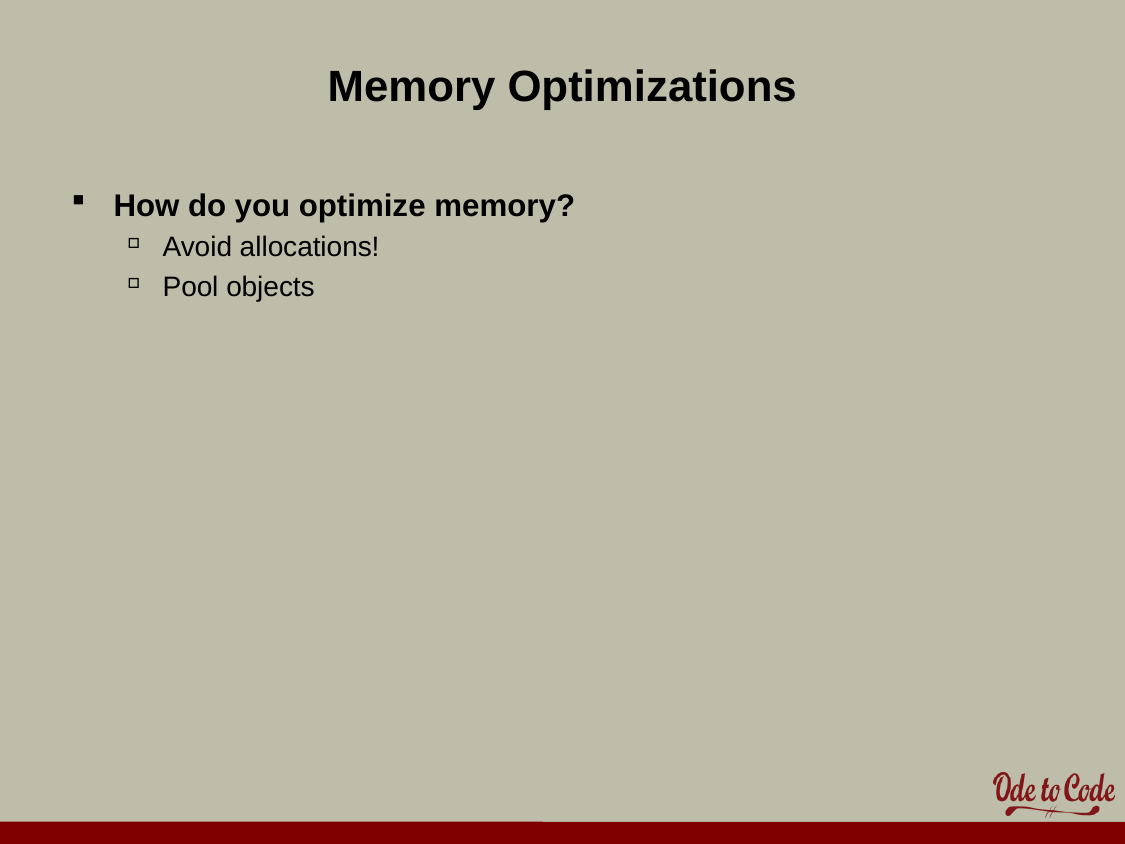

# Memory Optimizations
How do you optimize memory?
Avoid allocations!
Pool objects